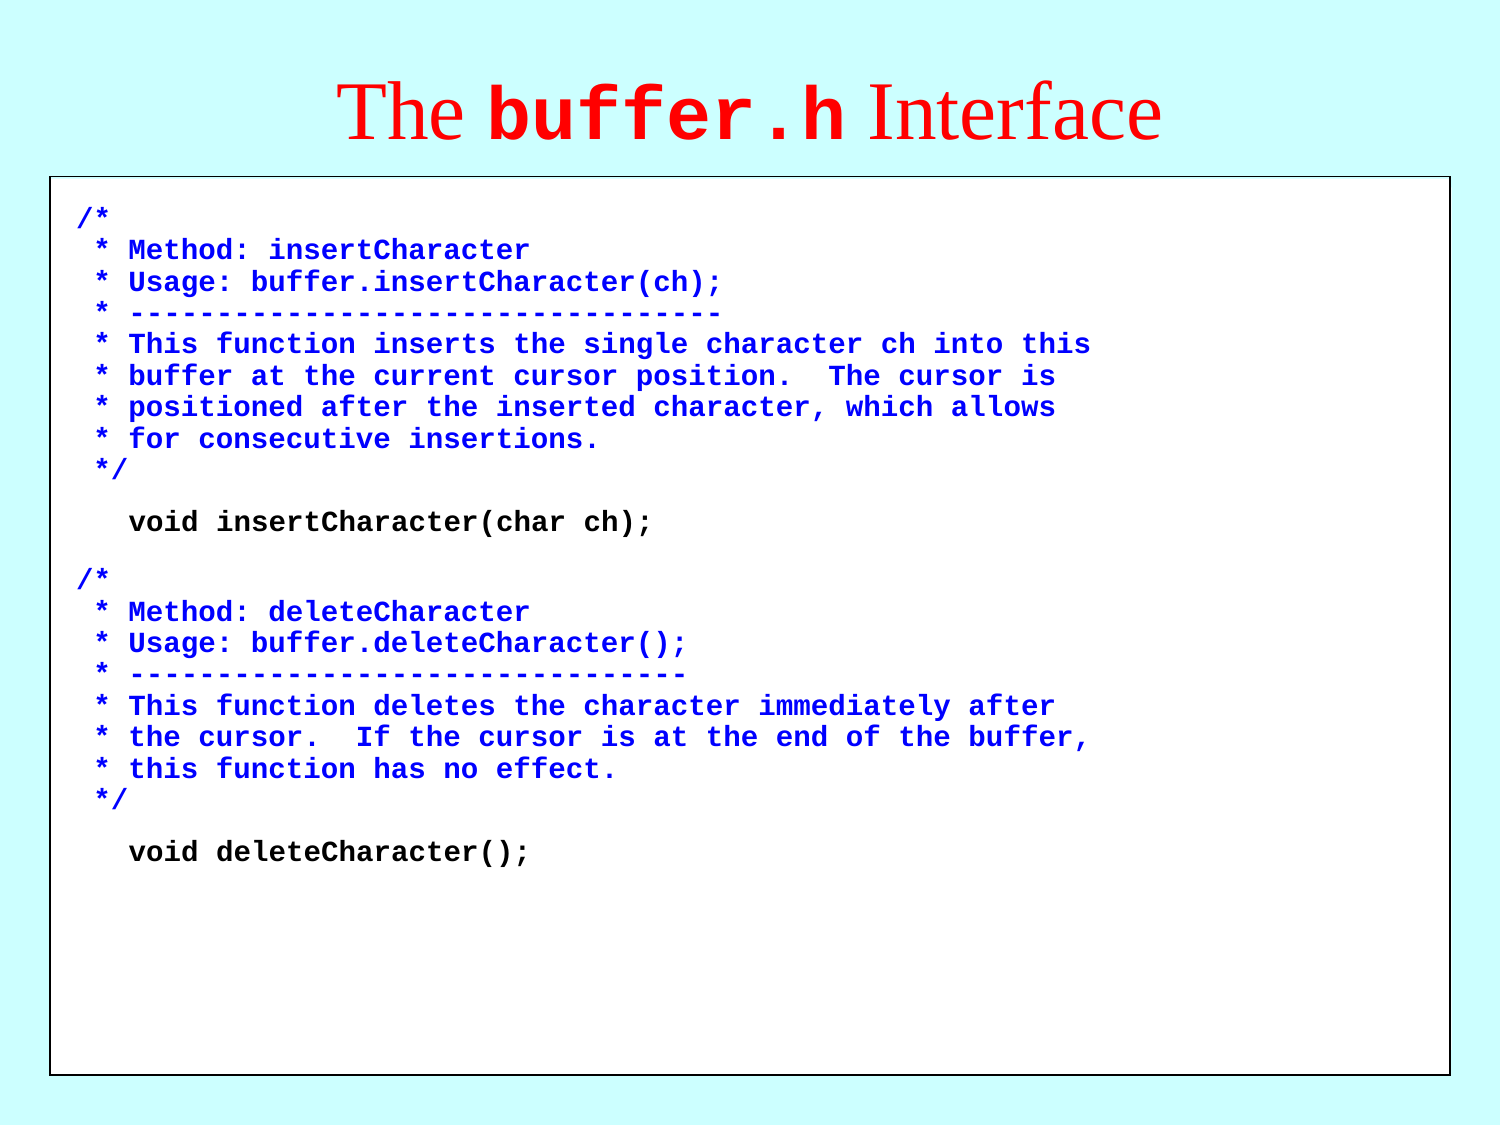

# The buffer.h Interface

/*
 * Method: insertCharacter
 * Usage: buffer.insertCharacter(ch);
 * ----------------------------------
 * This function inserts the single character ch into this
 * buffer at the current cursor position.  The cursor is
 * positioned after the inserted character, which allows
 * for consecutive insertions.
 */

   void insertCharacter(char ch);

/*
 * Method: deleteCharacter
 * Usage: buffer.deleteCharacter();
 * --------------------------------
 * This function deletes the character immediately after
 * the cursor.  If the cursor is at the end of the buffer,
 * this function has no effect.
 */

   void deleteCharacter();
/*
 * Methods: moveCursorForward, moveCursorBackward
 * Usage: buffer.moveCursorForward();
 *        buffer.moveCursorBackward();
 * -----------------------------------
 * These functions move the cursor forward or backward one
 * character, respectively.  If you call moveCursorForward
 * at the end of the buffer or moveCursorBackward at the
 * beginning, the function call has no effect.
 */

   void moveCursorForward();
   void moveCursorBackward();

/*
 * Methods: moveCursorToStart, moveCursorToEnd
 * Usage: buffer.moveCursorToStart();
 *        buffer.moveCursorToEnd();
 * --------------------------------
 * These functions move the cursor to the start or the end of this
 * buffer, respectively.
 */

   void moveCursorToStart();
   void moveCursorToEnd();